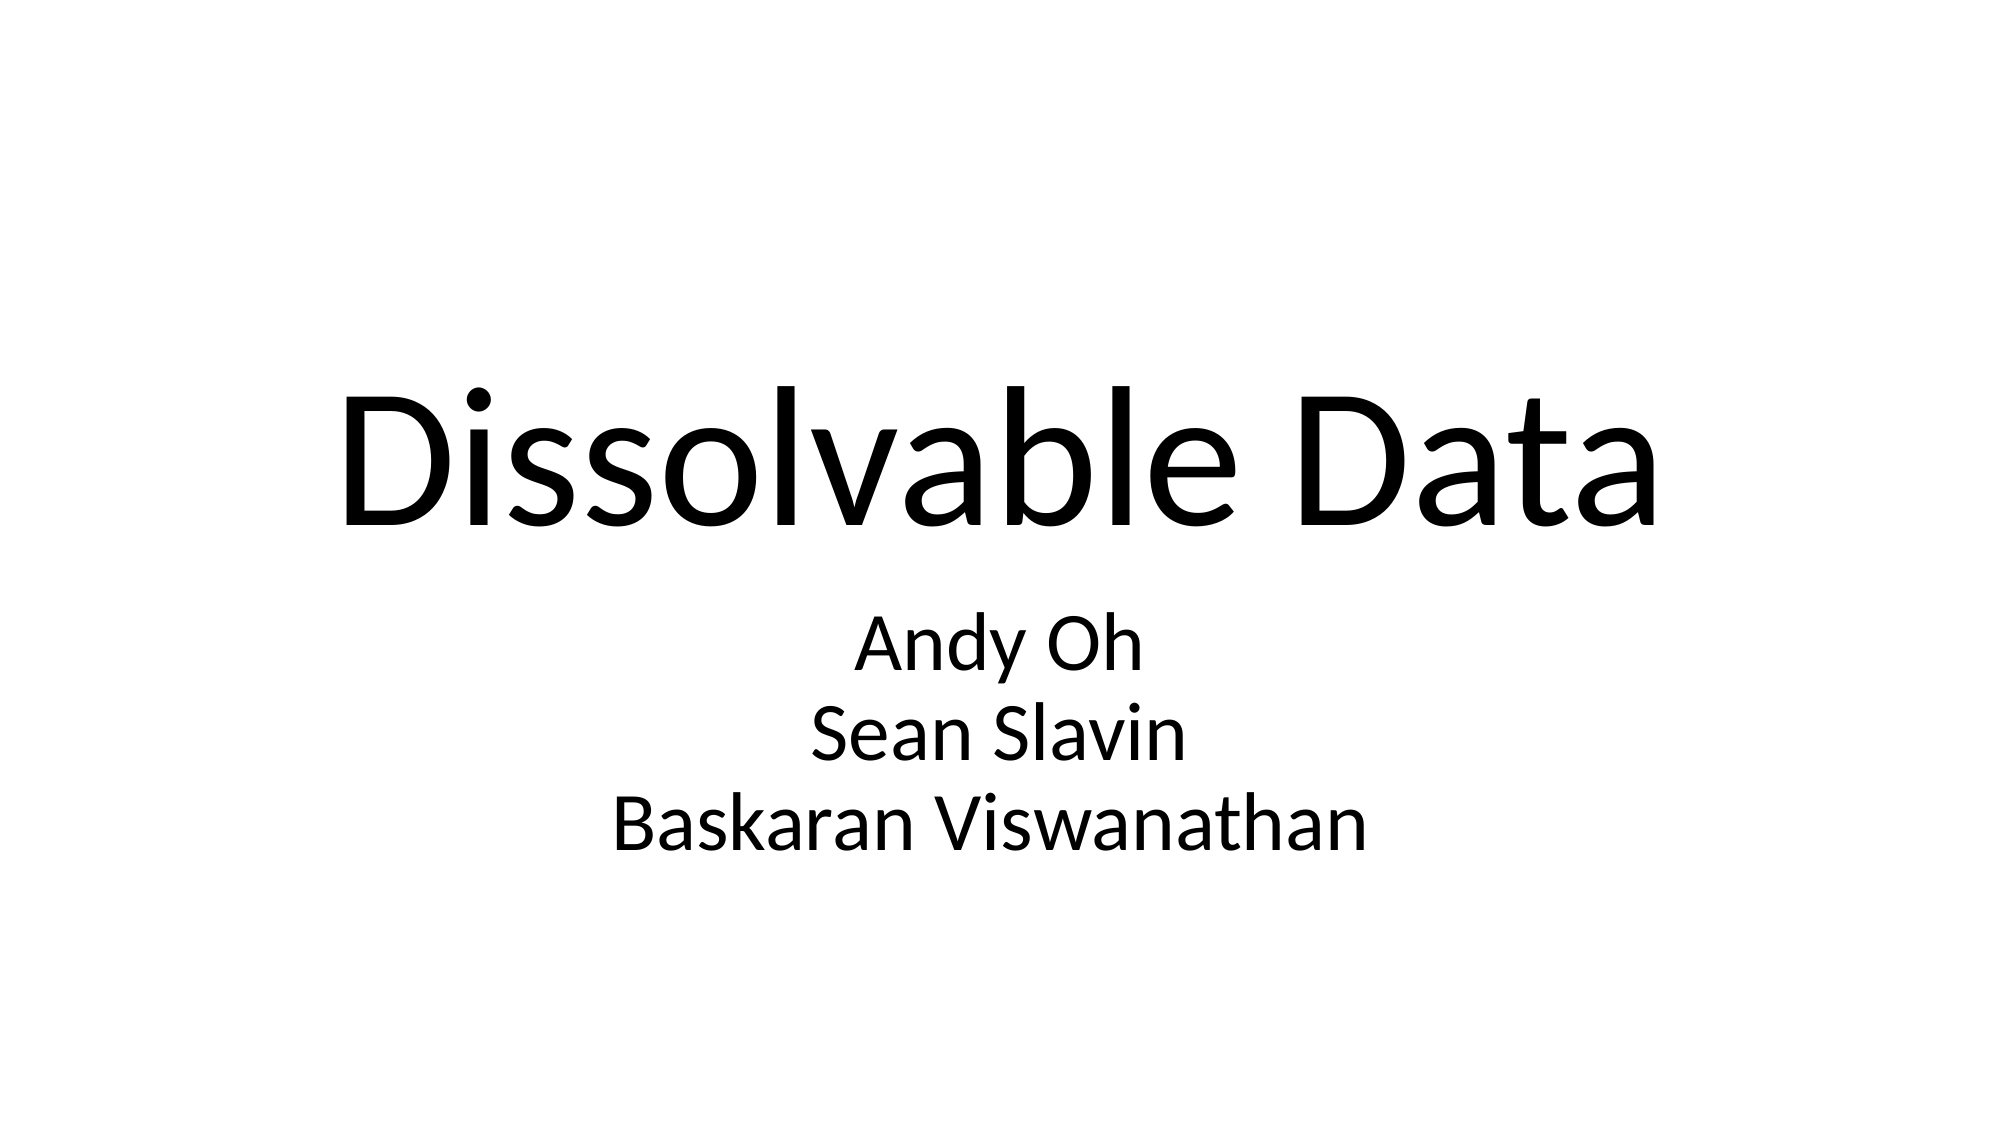

# Dissolvable Data
Andy Oh
Sean Slavin
Baskaran Viswanathan